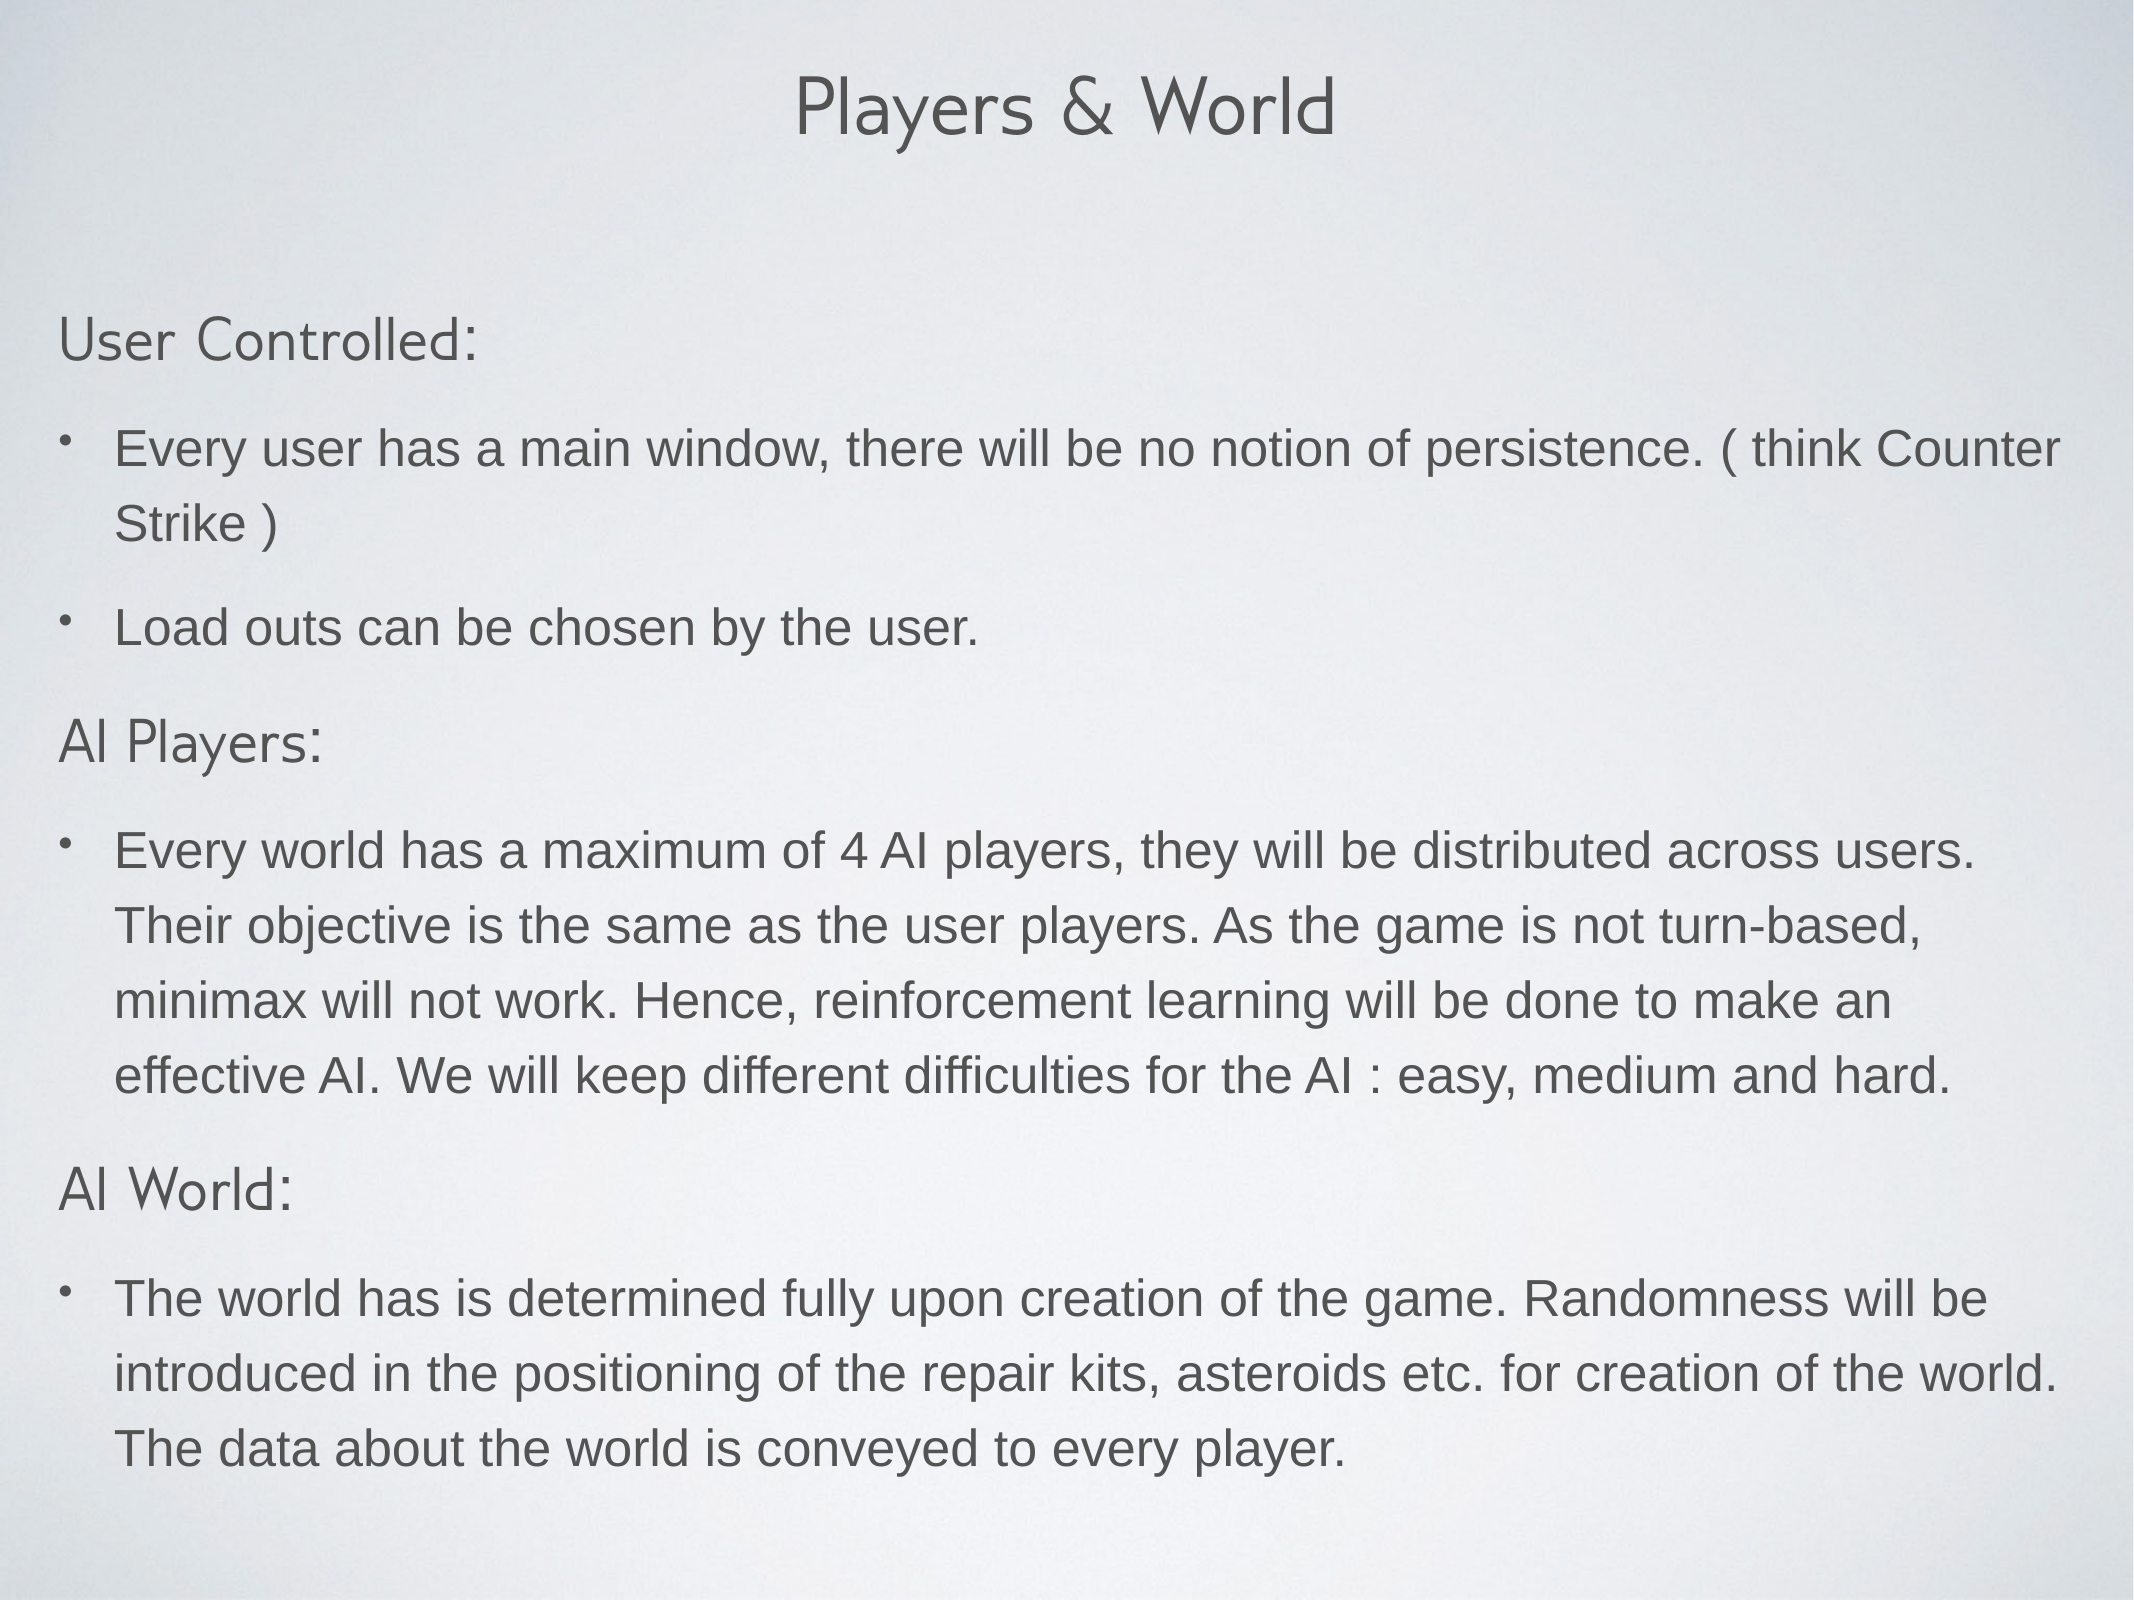

Players & World
User Controlled:
Every user has a main window, there will be no notion of persistence. ( think Counter Strike )
Load outs can be chosen by the user.
AI Players:
Every world has a maximum of 4 AI players, they will be distributed across users. Their objective is the same as the user players. As the game is not turn-based, minimax will not work. Hence, reinforcement learning will be done to make an effective AI. We will keep different difficulties for the AI : easy, medium and hard.
AI World:
The world has is determined fully upon creation of the game. Randomness will be introduced in the positioning of the repair kits, asteroids etc. for creation of the world. The data about the world is conveyed to every player.